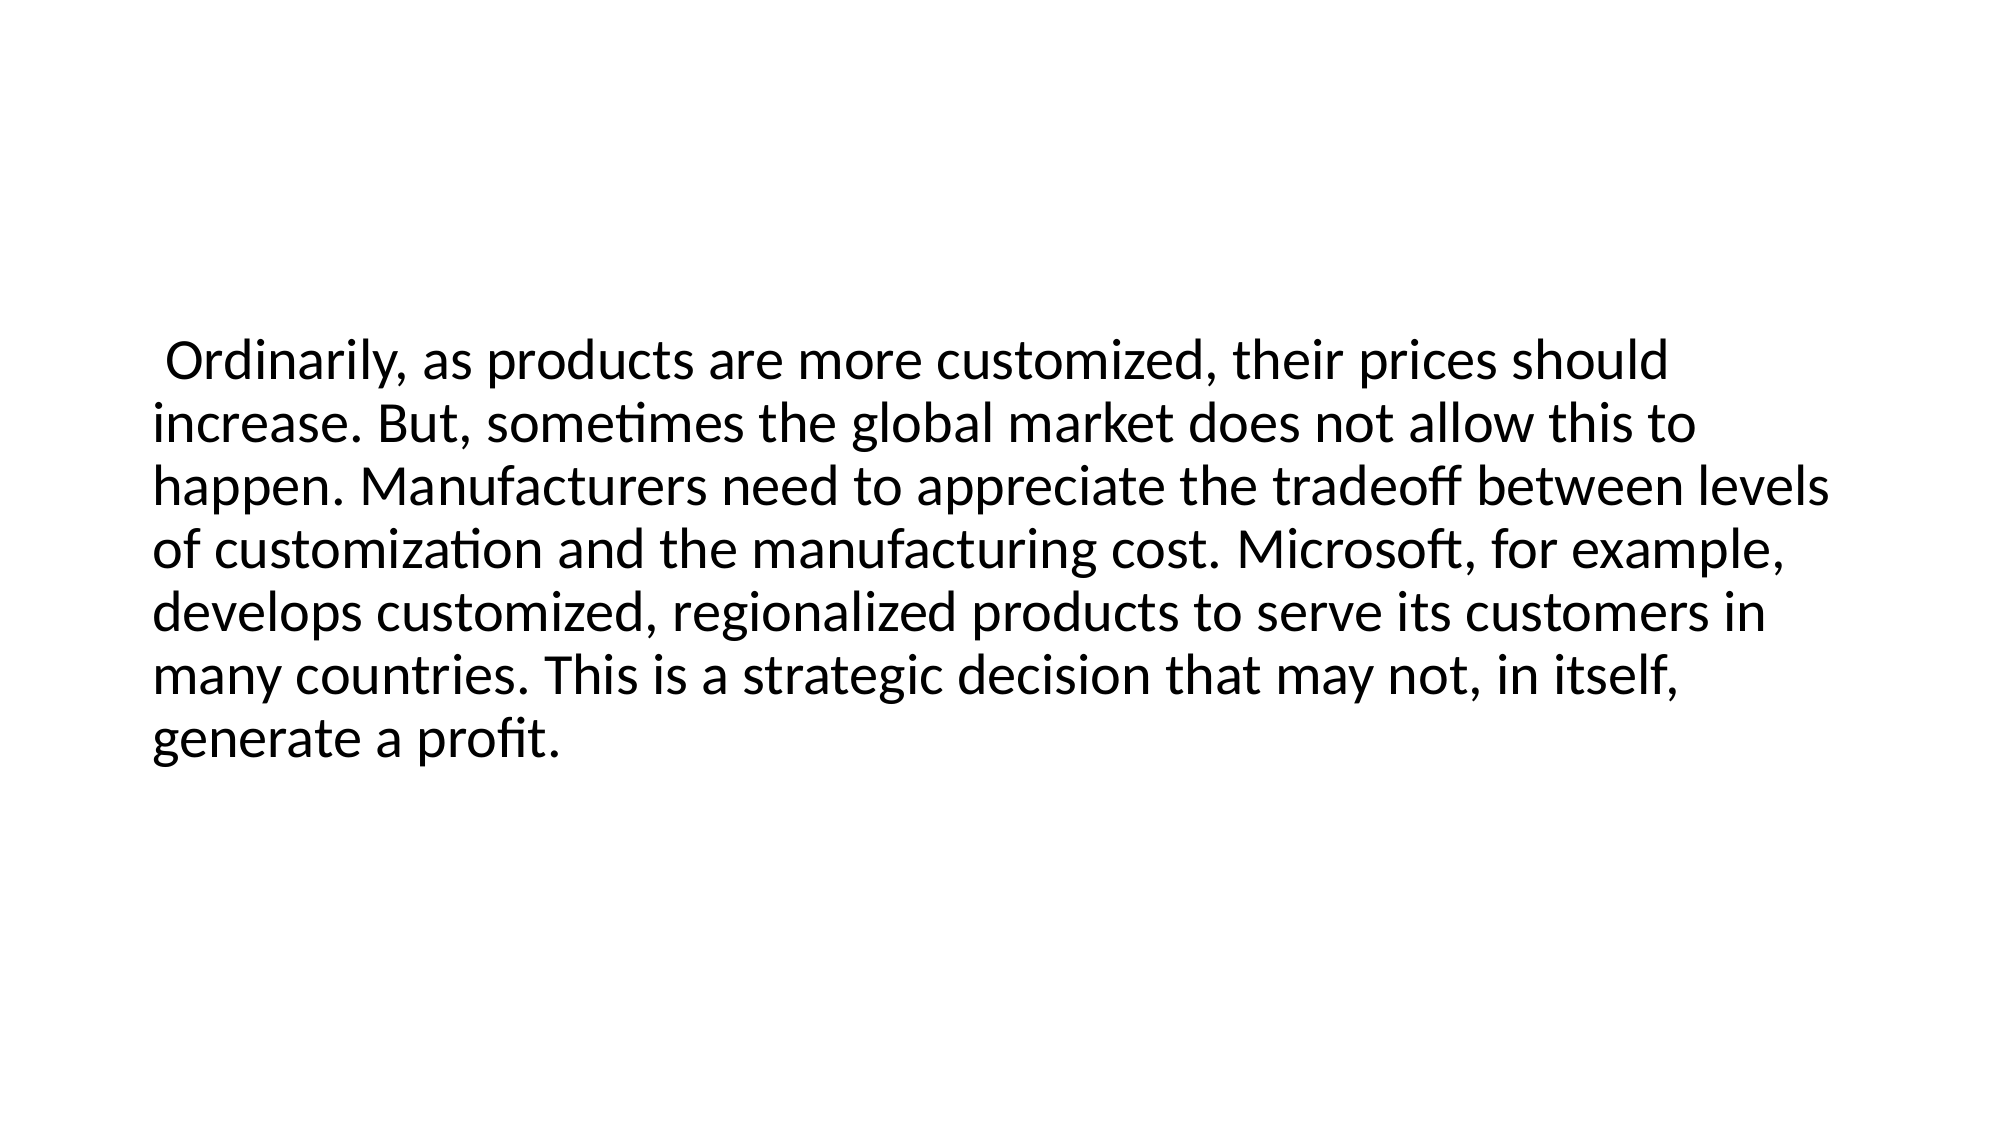

Ordinarily, as products are more customized, their prices should increase. But, sometimes the global market does not allow this to happen. Manufacturers need to appreciate the tradeoff between levels of customization and the manufacturing cost. Microsoft, for example, develops customized, regionalized products to serve its customers in many countries. This is a strategic decision that may not, in itself, generate a profit.